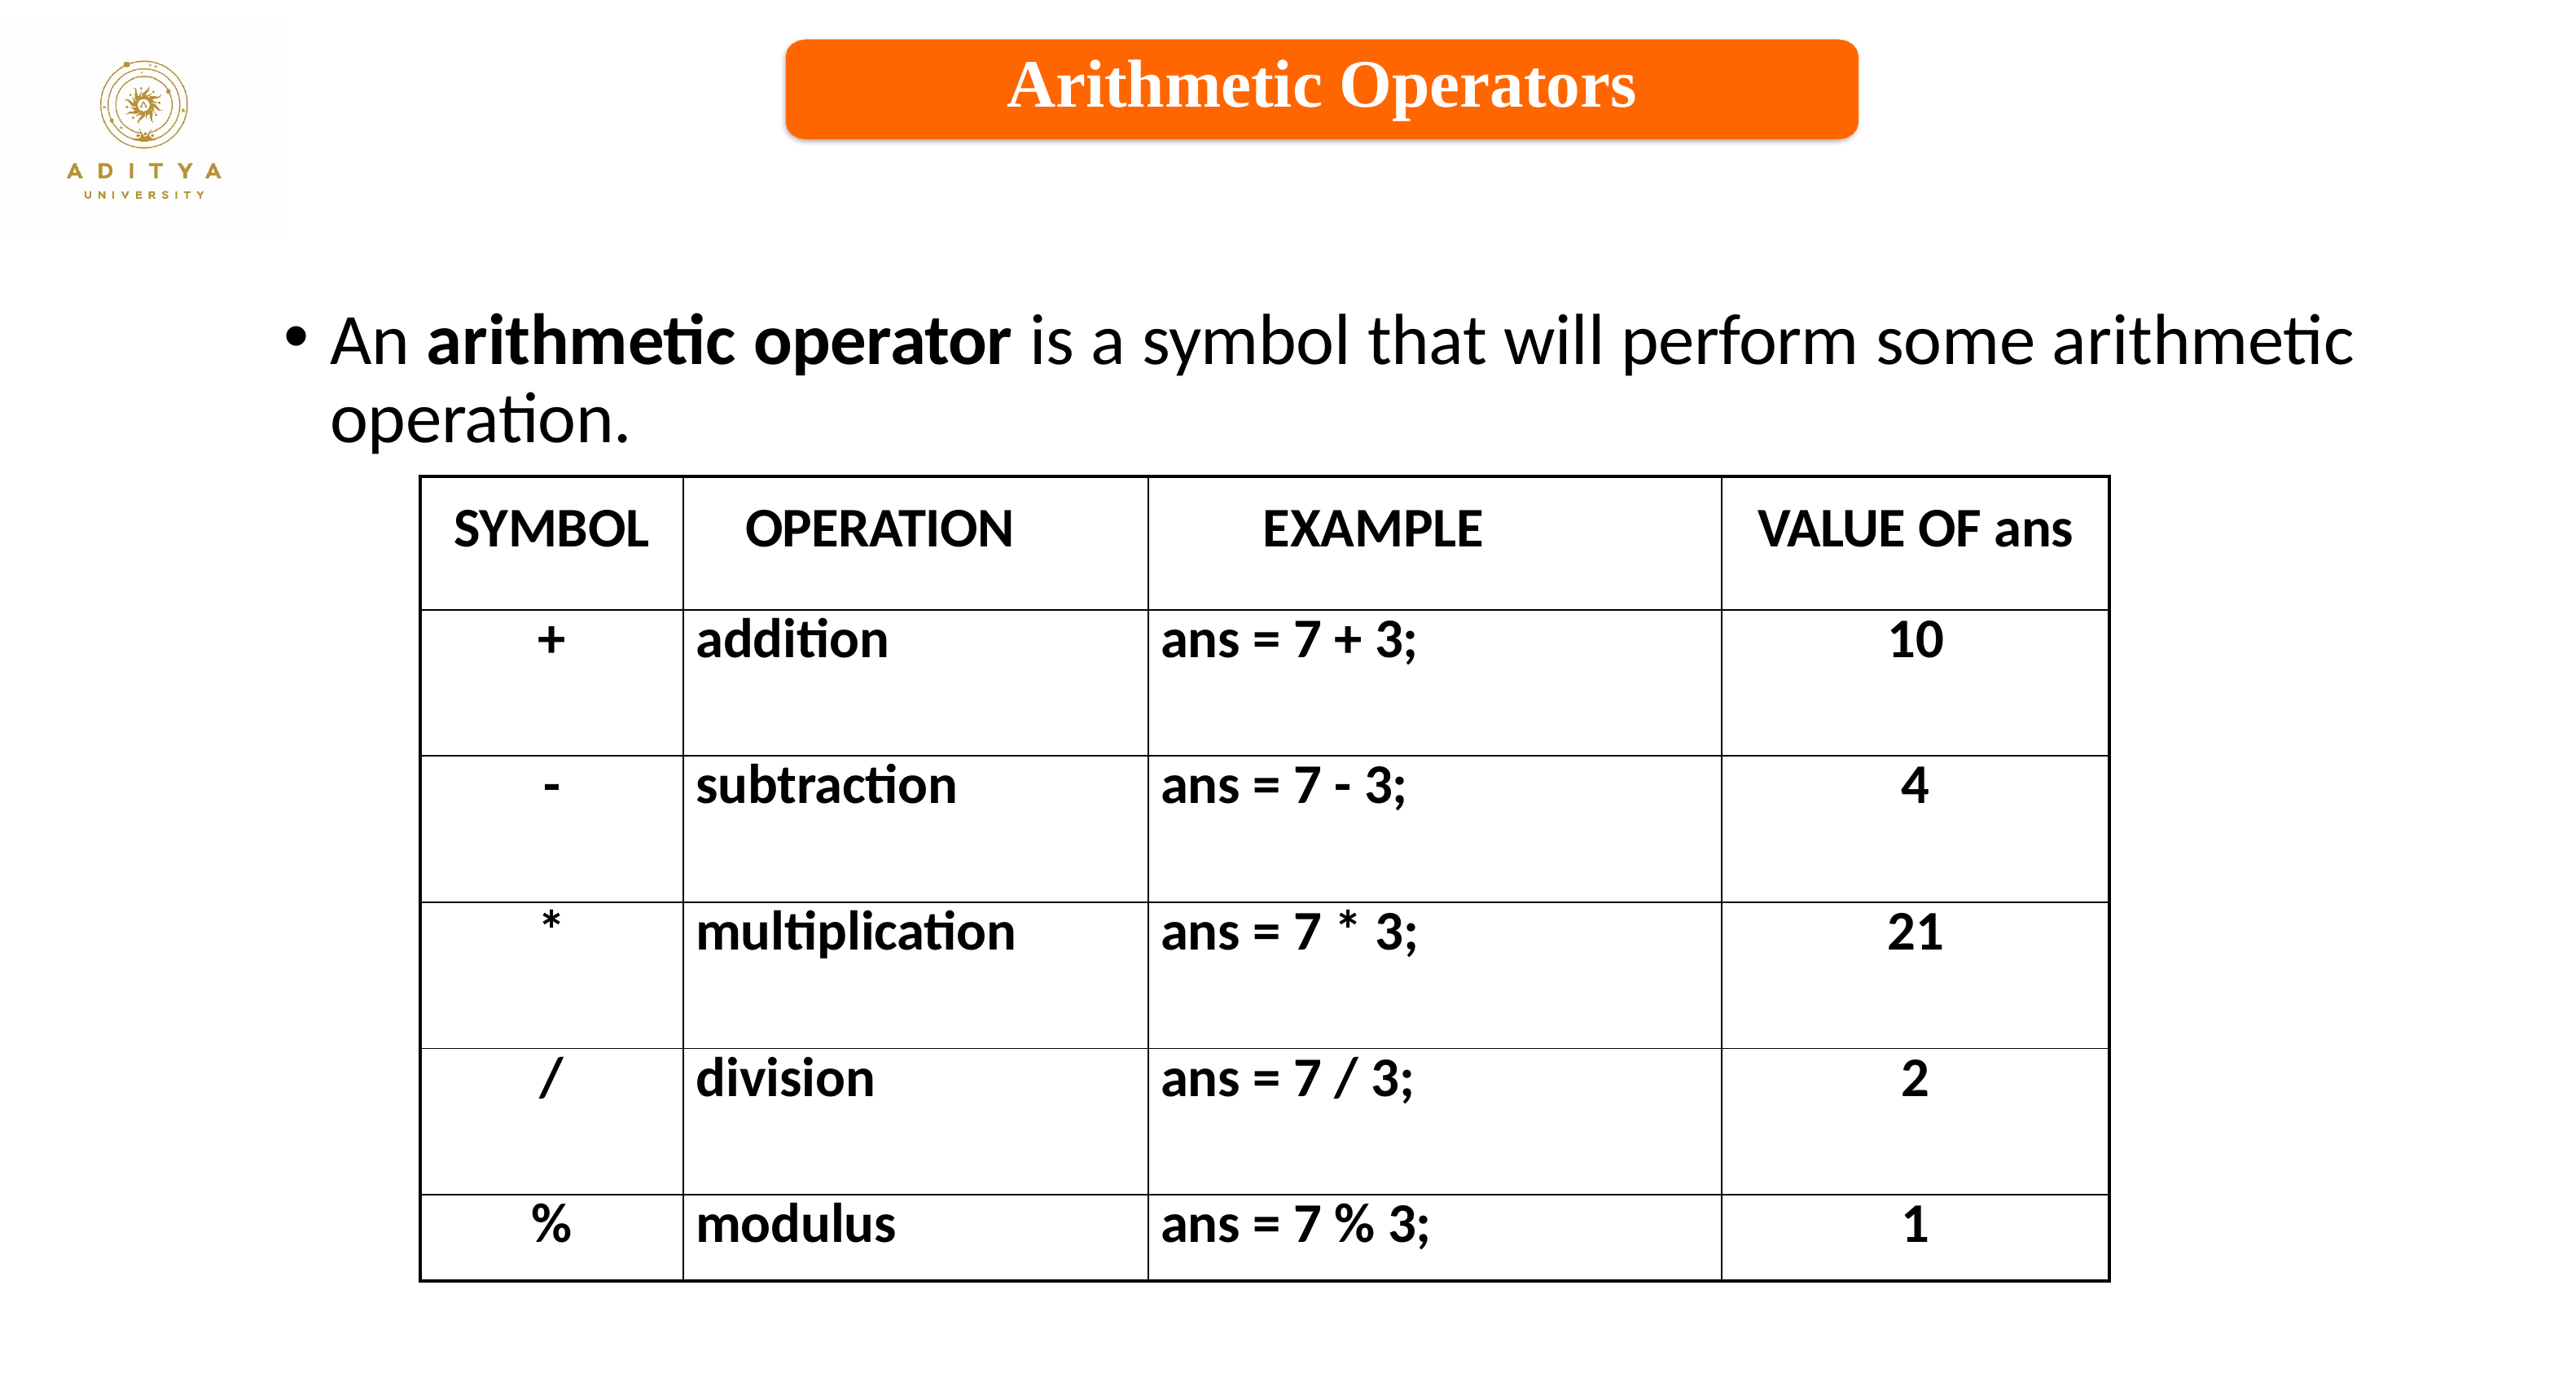

Arithmetic Operators

An arithmetic operator is a symbol that will perform some arithmetic  operation.
| SYMBOL | OPERATION | EXAMPLE | VALUE OF ans |
| --- | --- | --- | --- |
| + | addition | ans = 7 + 3; | 10 |
| - | subtraction | ans = 7 - 3; | 4 |
| \* | multiplication | ans = 7 \* 3; | 21 |
| / | division | ans = 7 / 3; | 2 |
| % | modulus | ans = 7 % 3; | 1 |